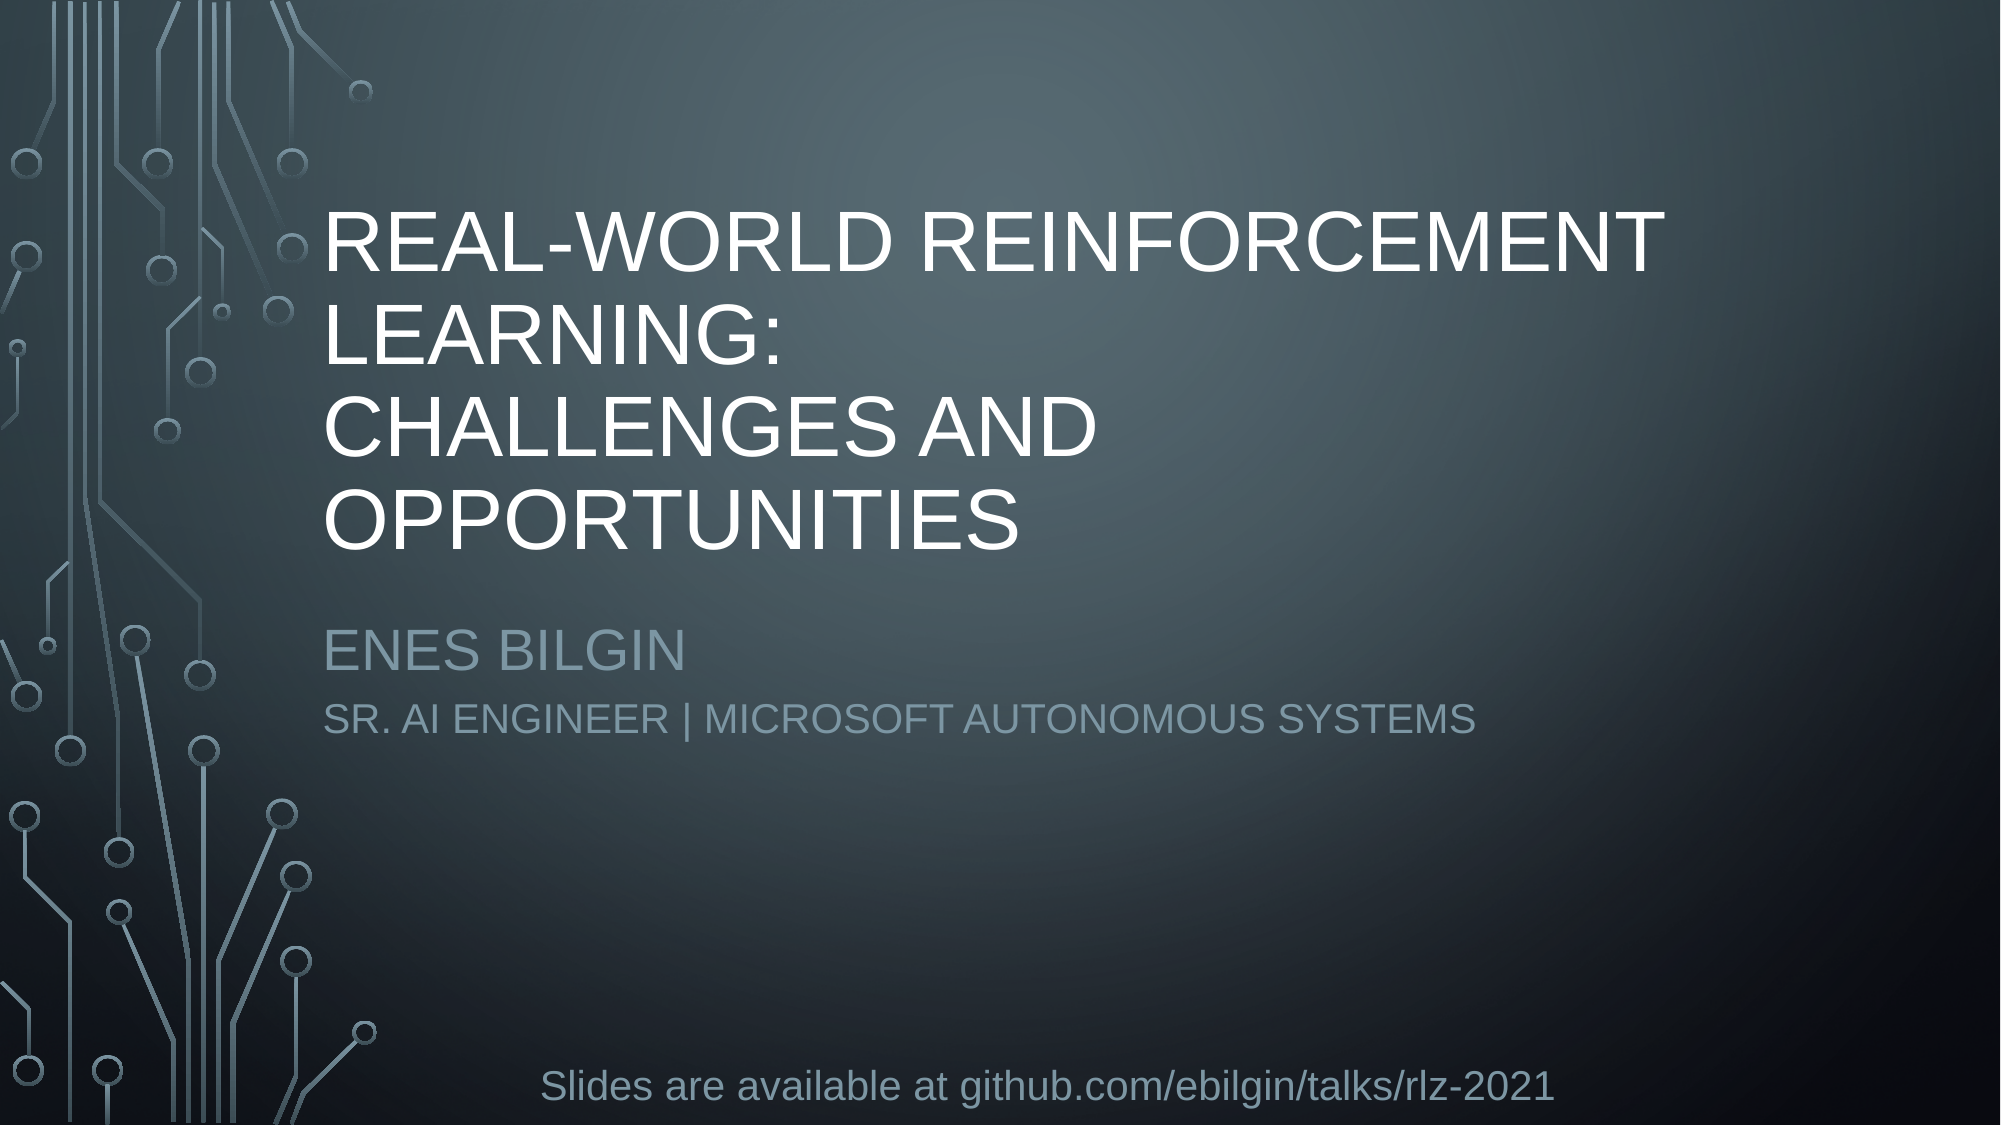

# Real-World Reinforcement Learning: Challenges and Opportunities
Enes Bilgin
Sr. AI Engineer | Microsoft Autonomous Systems

Slides are available at github.com/ebilgin/talks/rlz-2021